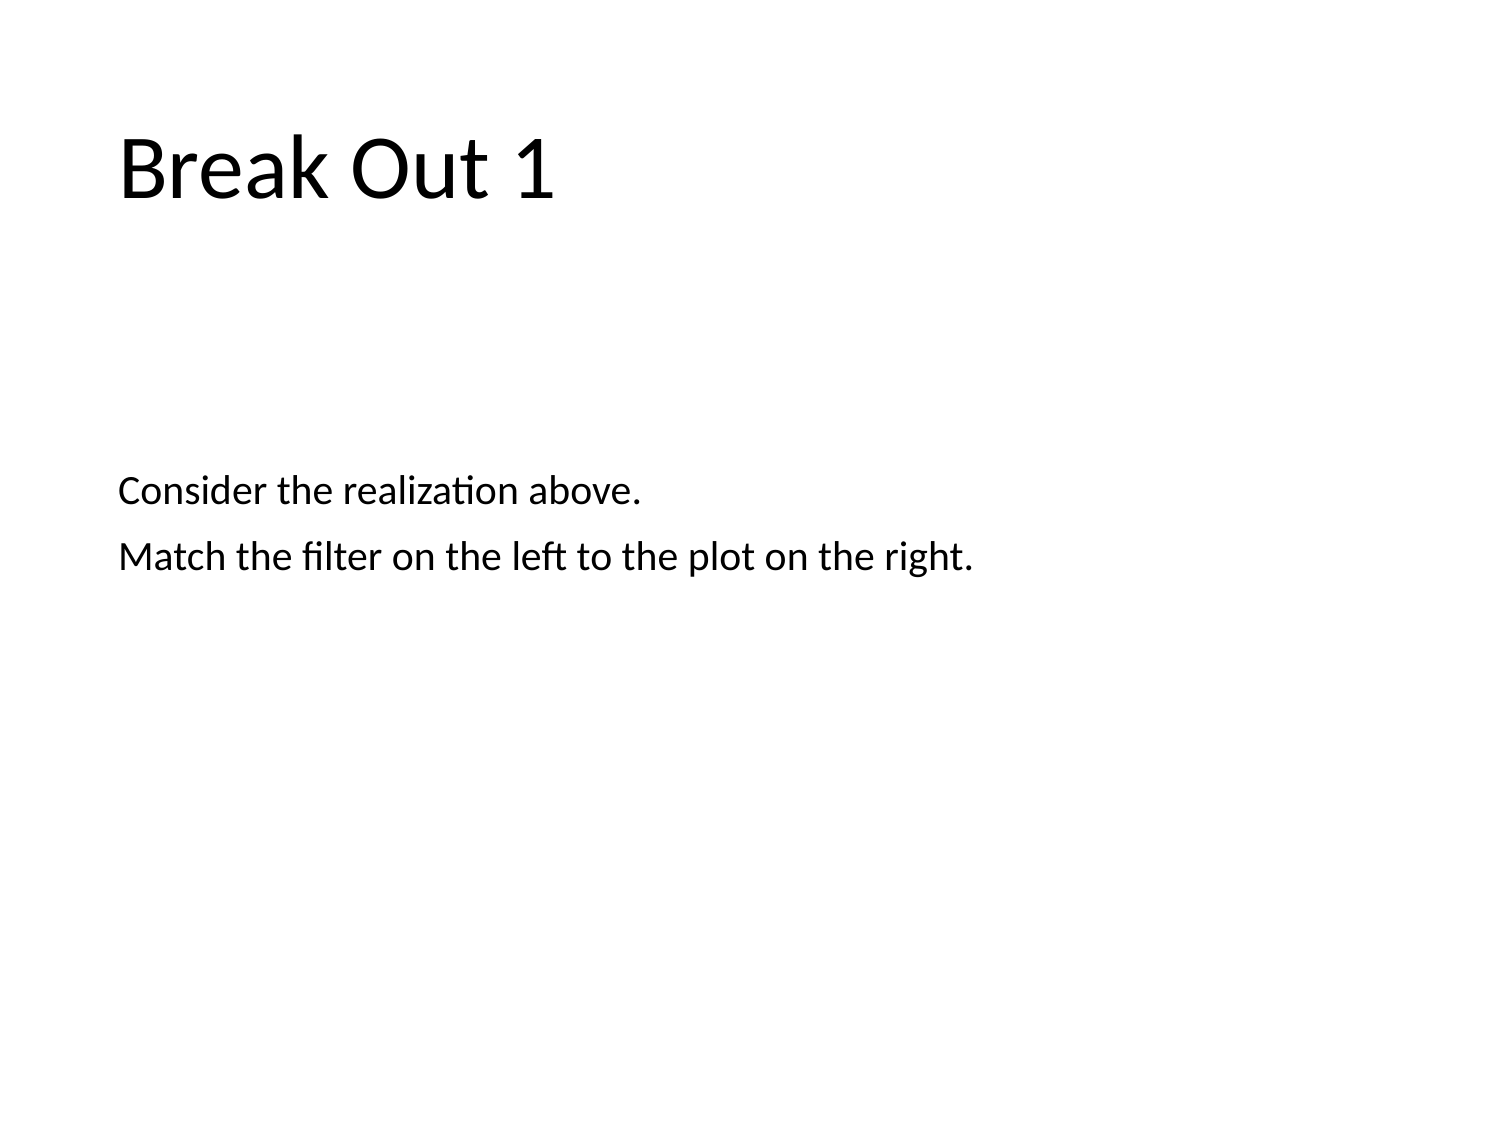

# Break Out 1
Consider the realization above.
Match the filter on the left to the plot on the right.